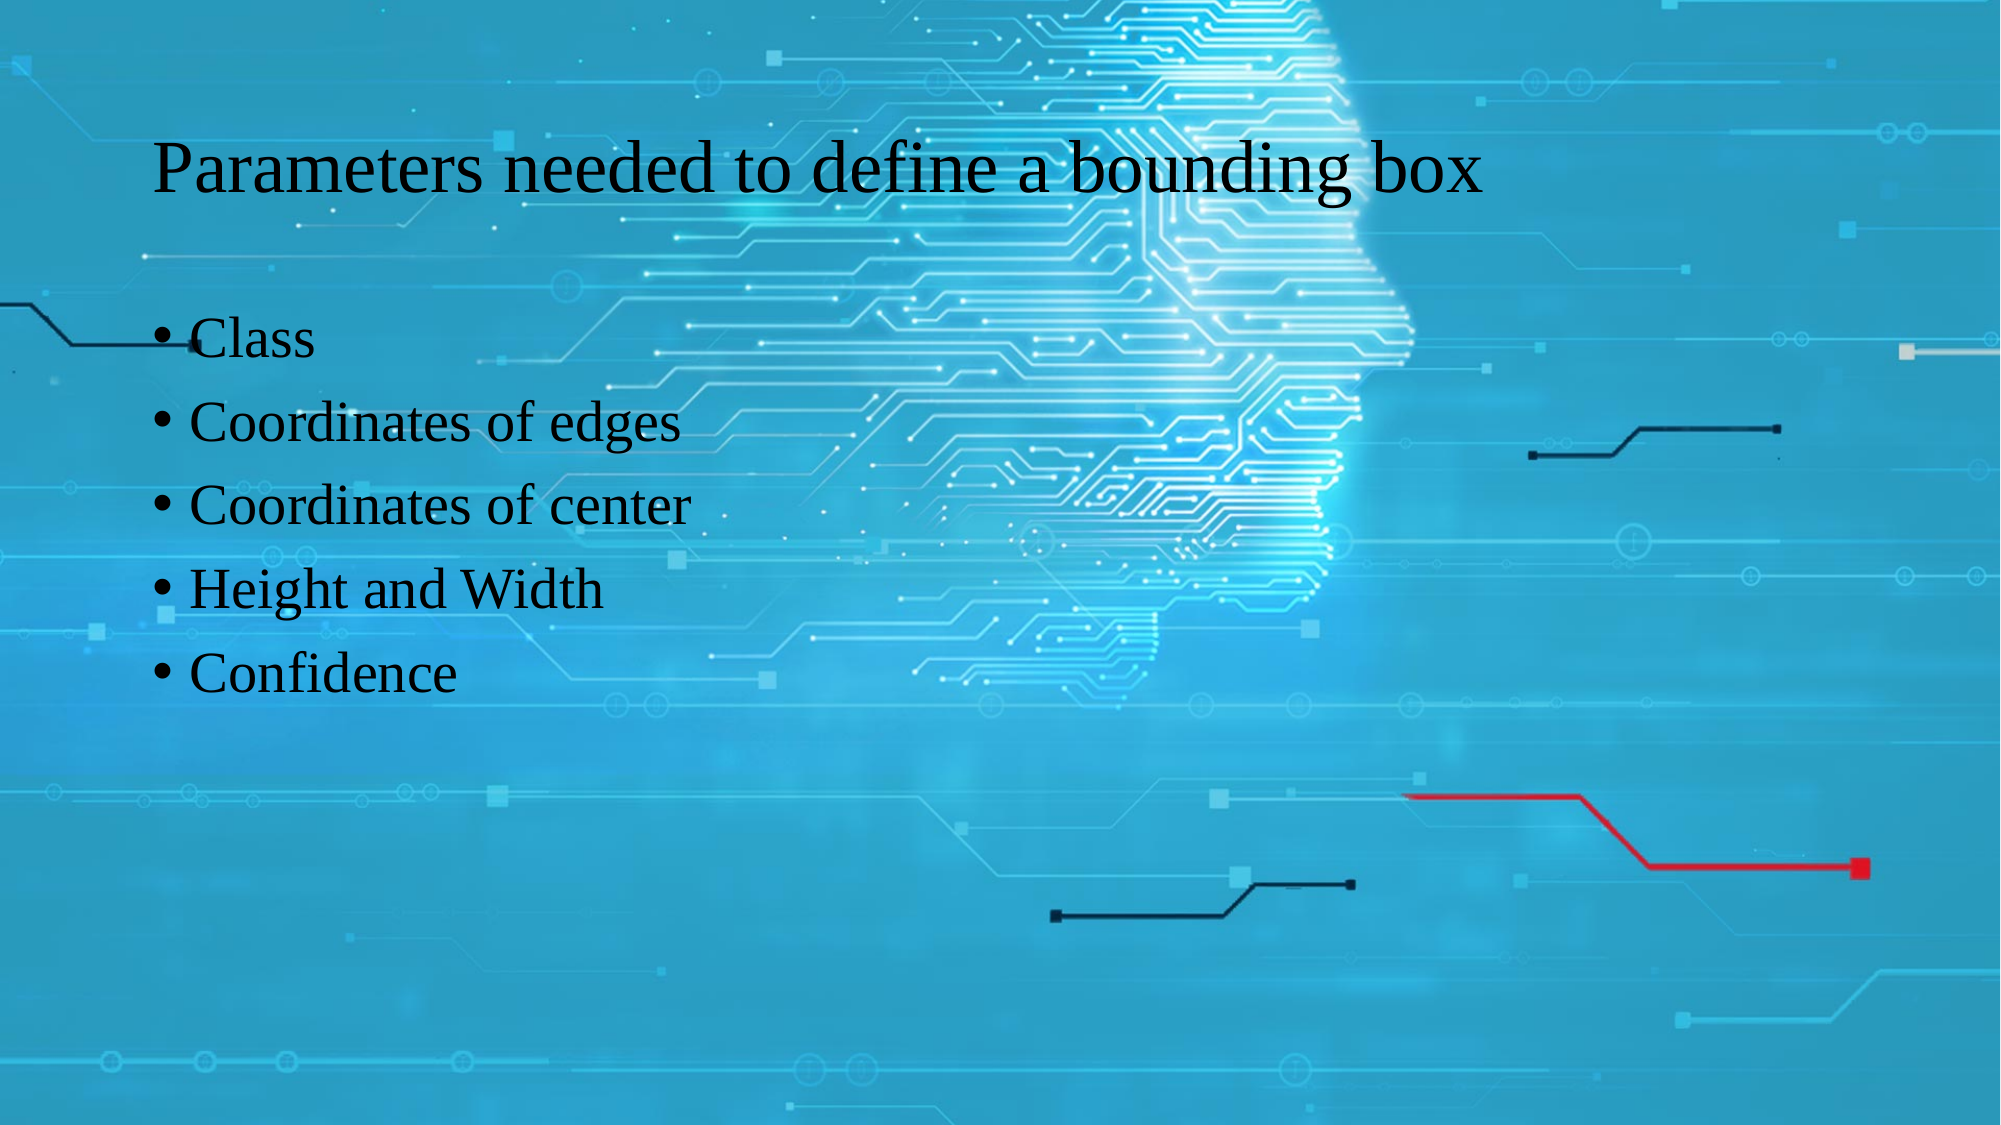

# Parameters needed to define a bounding box
Class
Coordinates of edges
Coordinates of center
Height and Width
Confidence